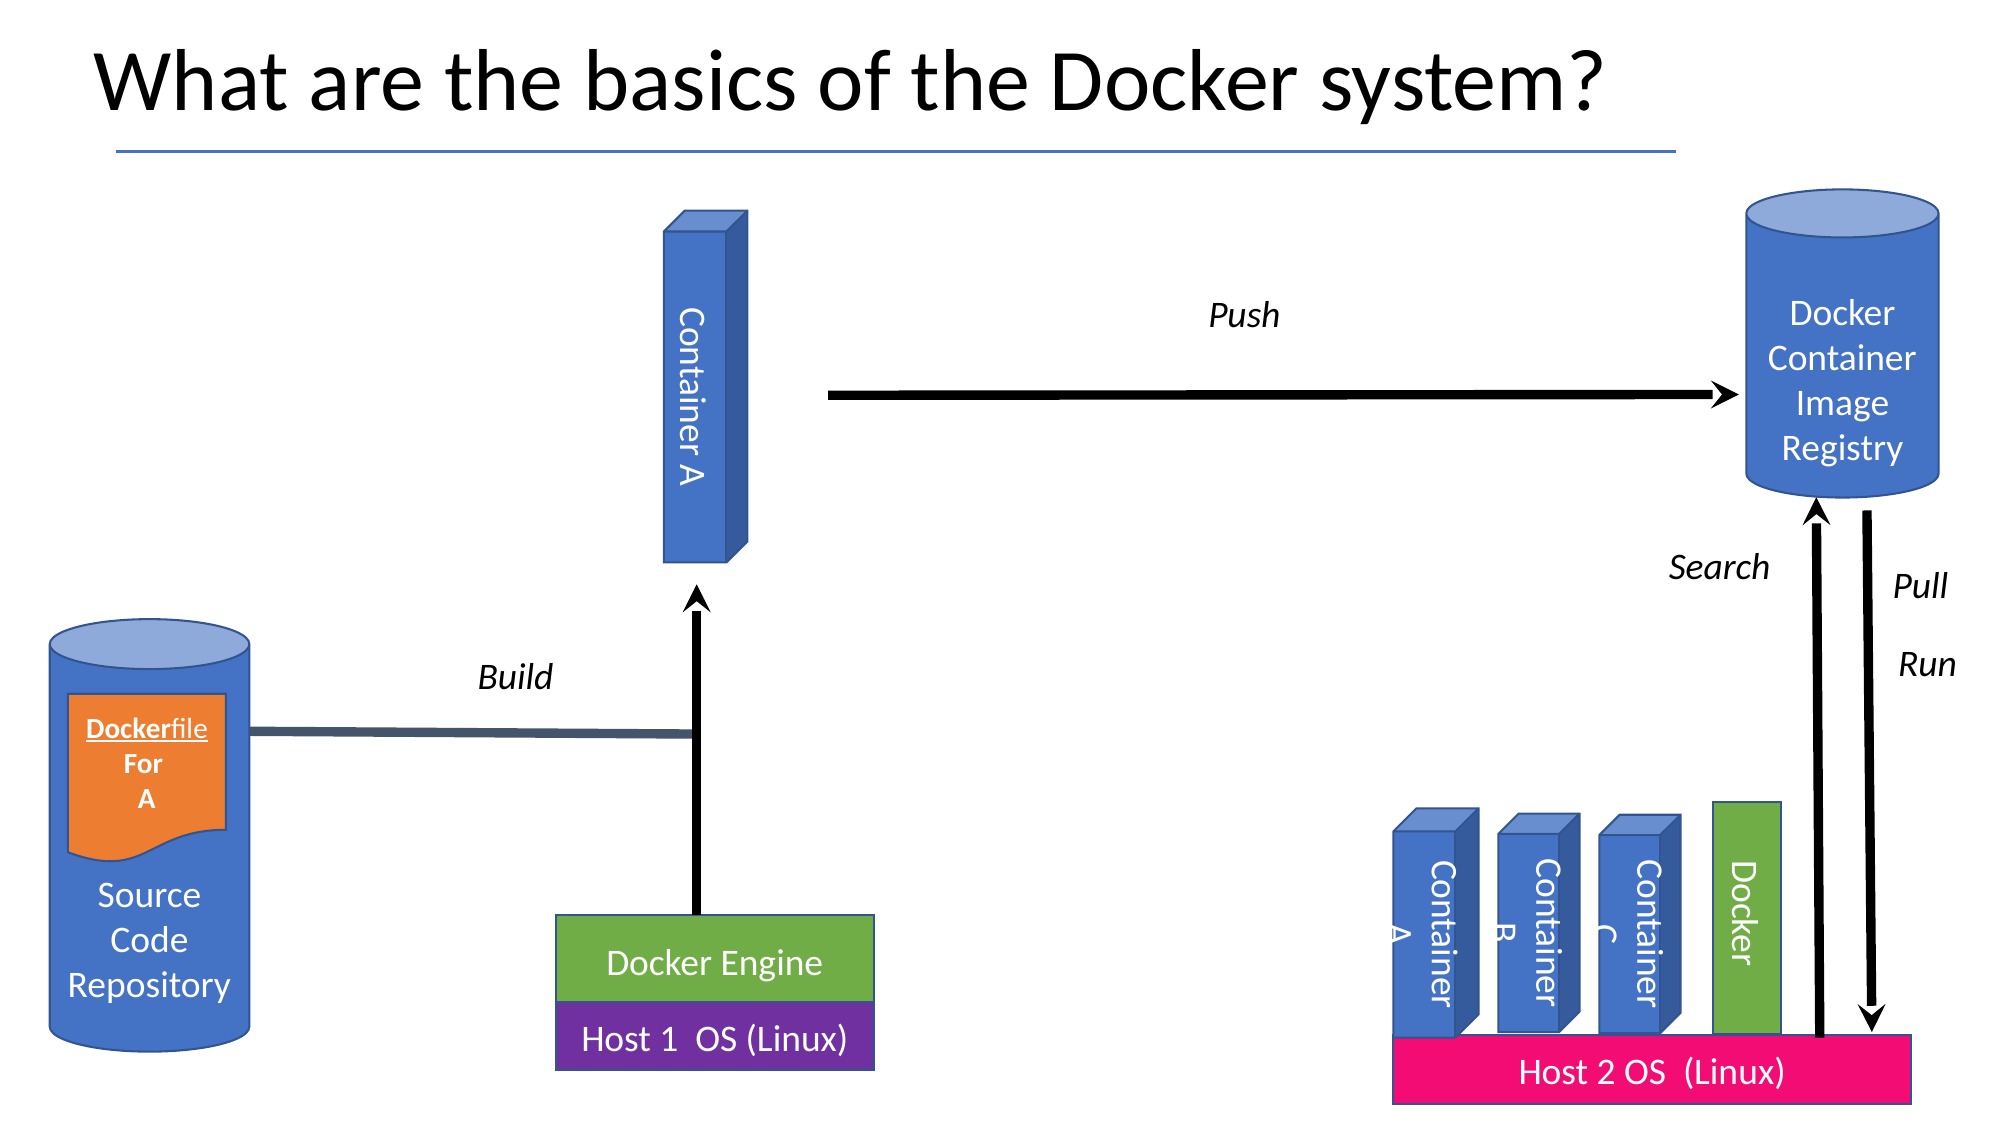

# What are the basics of the Docker system?

Docker
Container
Image Registry
Container A
Push
Search
Pull

Source Code Repository
Run
Build
Dockerfile
For
A
Container A
Container B
Container C
Docker
Docker Engine
Host 1  OS (Linux)
Host 2 OS  (Linux)